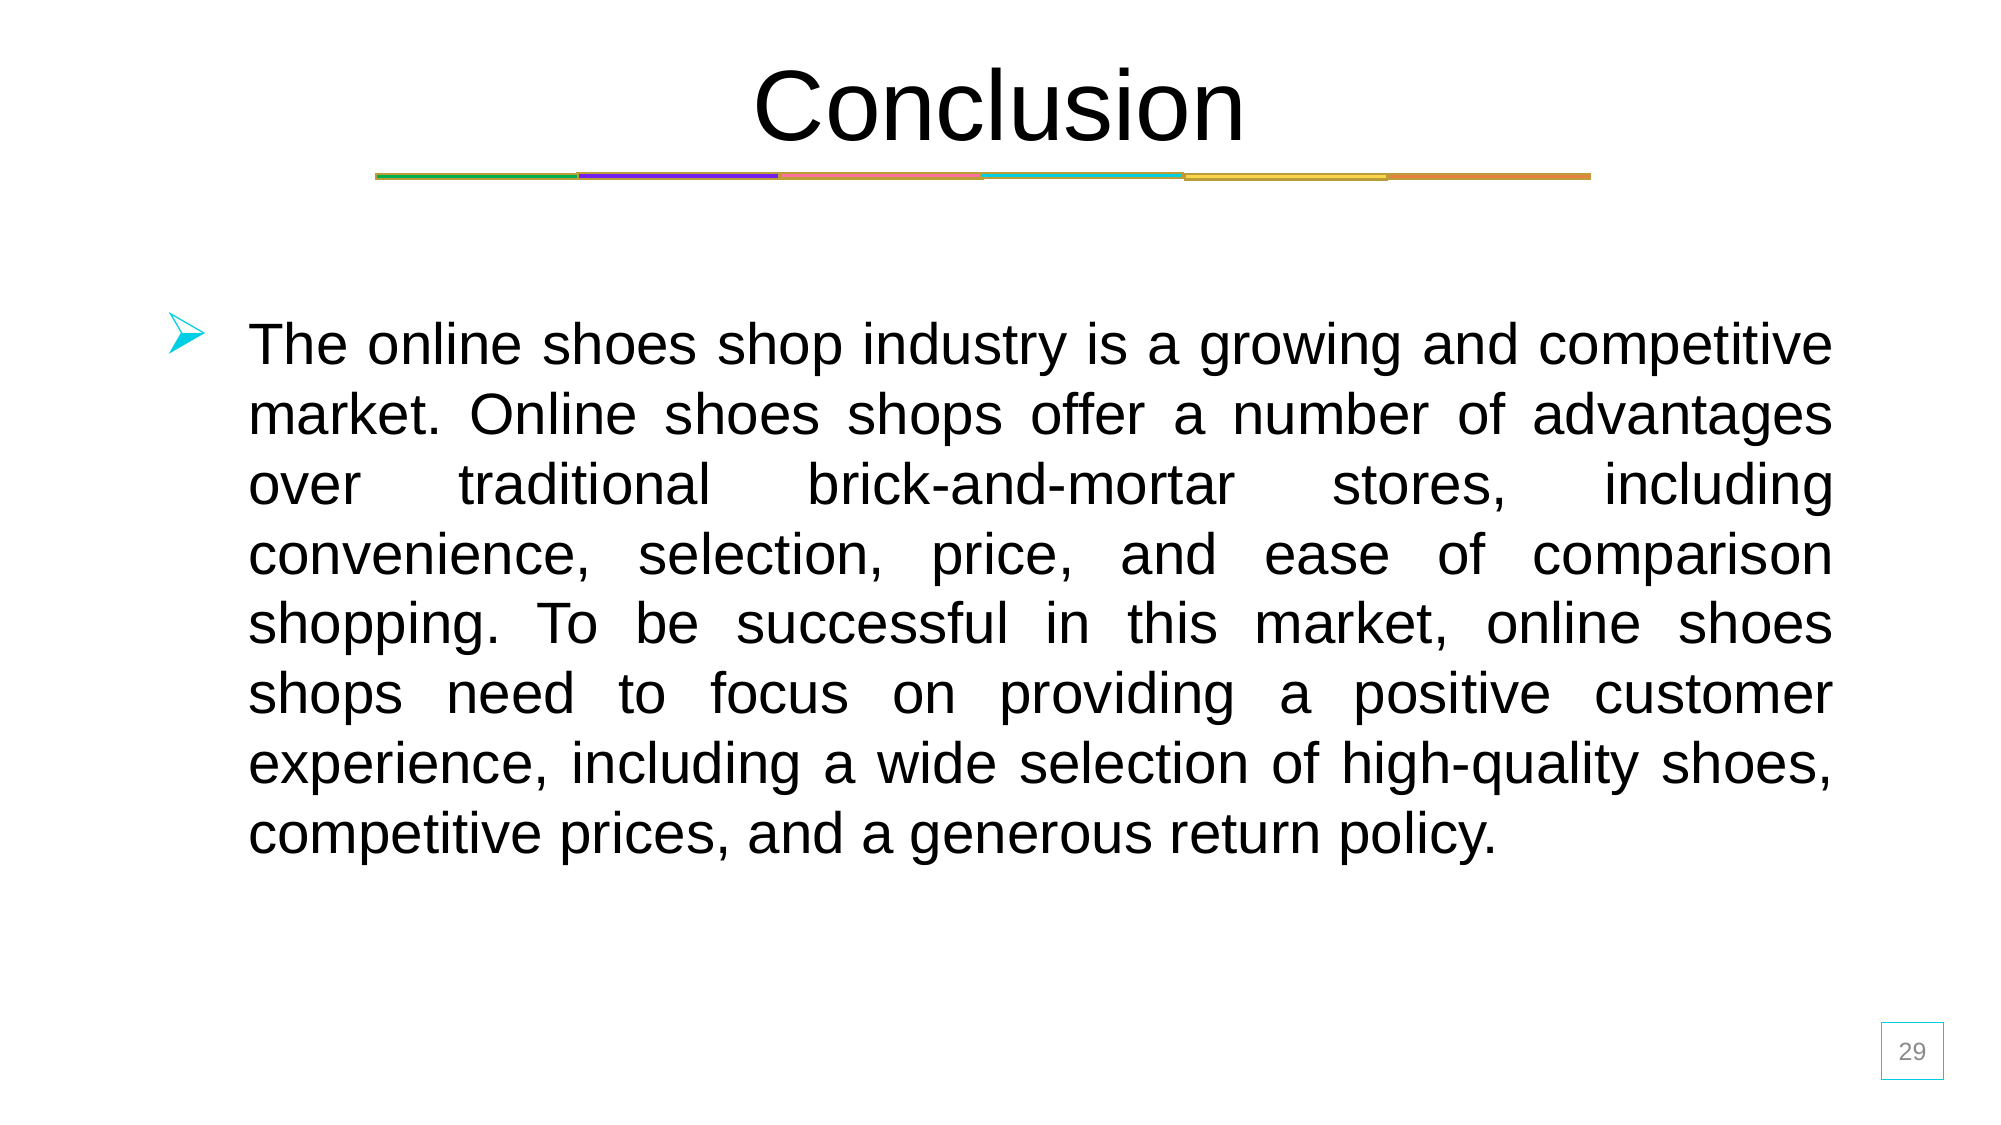

# Conclusion

The online shoes shop industry is a growing and competitive market. Online shoes shops offer a number of advantages over traditional brick-and-mortar stores, including convenience, selection, price, and ease of comparison shopping. To be successful in this market, online shoes shops need to focus on providing a positive customer experience, including a wide selection of high-quality shoes, competitive prices, and a generous return policy.
29